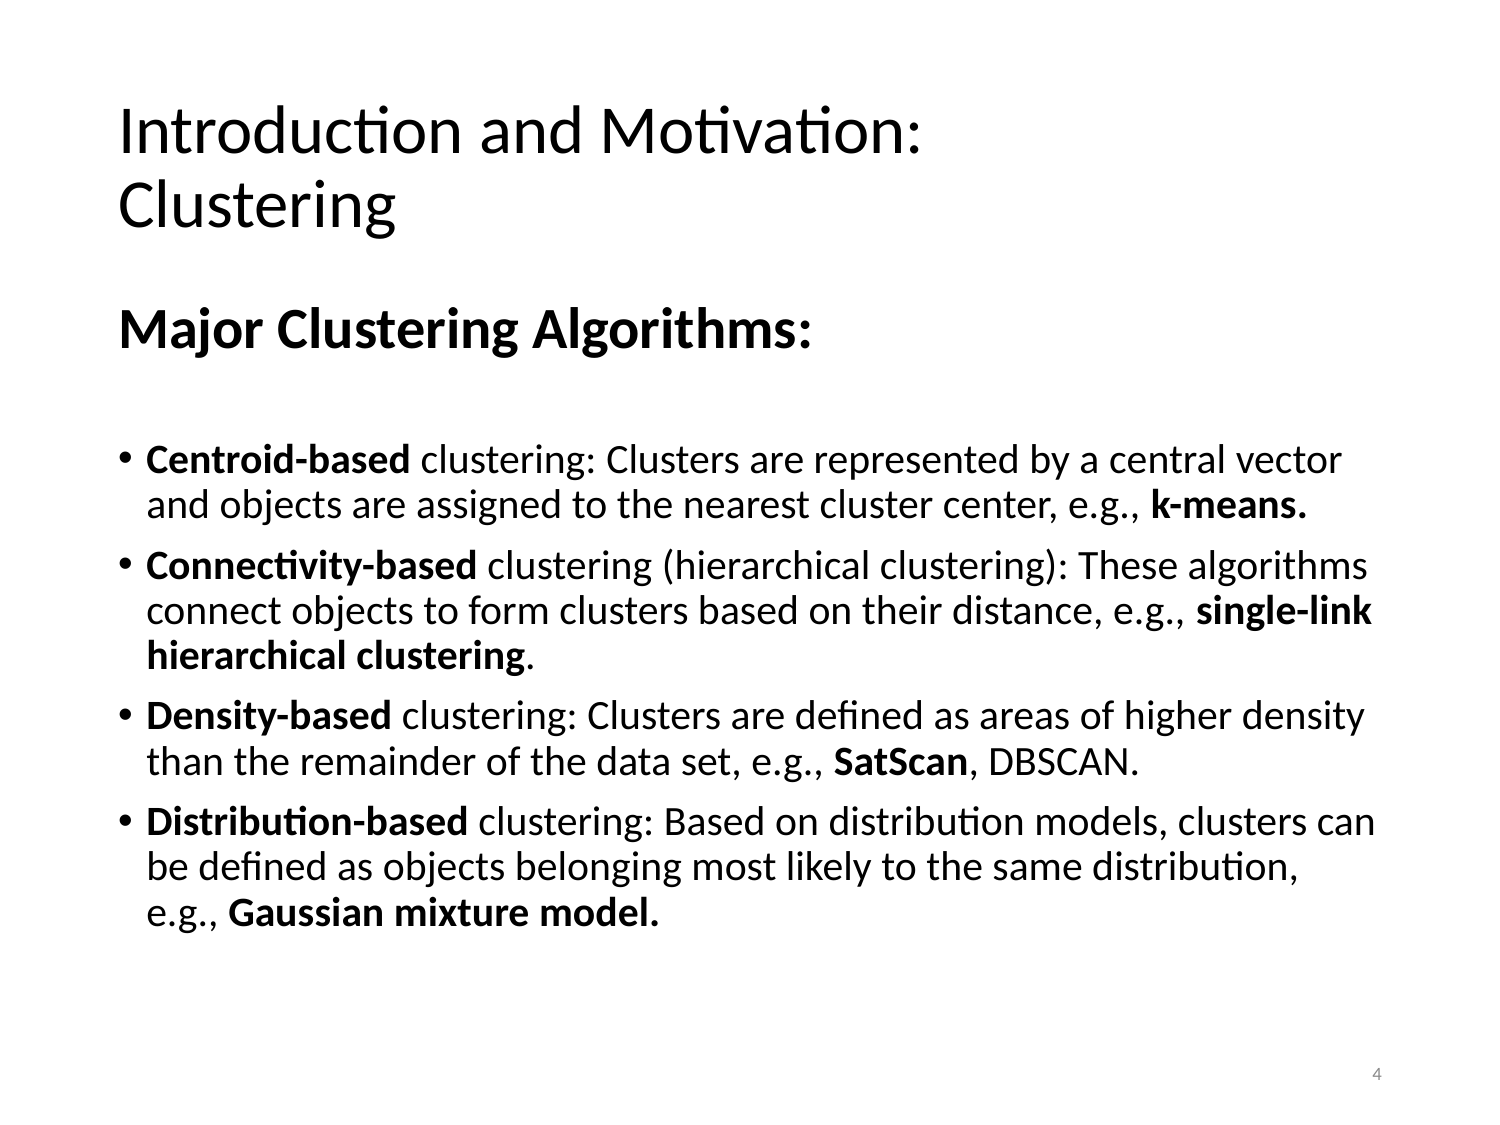

# Introduction and Motivation: Clustering

Major Clustering Algorithms:

Centroid-based clustering: Clusters are represented by a central vector and objects are assigned to the nearest cluster center, e.g., k-means.
Connectivity-based clustering (hierarchical clustering): These algorithms connect objects to form clusters based on their distance, e.g., single-link hierarchical clustering.
Density-based clustering: Clusters are defined as areas of higher density than the remainder of the data set, e.g., SatScan, DBSCAN.
Distribution-based clustering: Based on distribution models, clusters can be defined as objects belonging most likely to the same distribution, e.g., Gaussian mixture model.
4